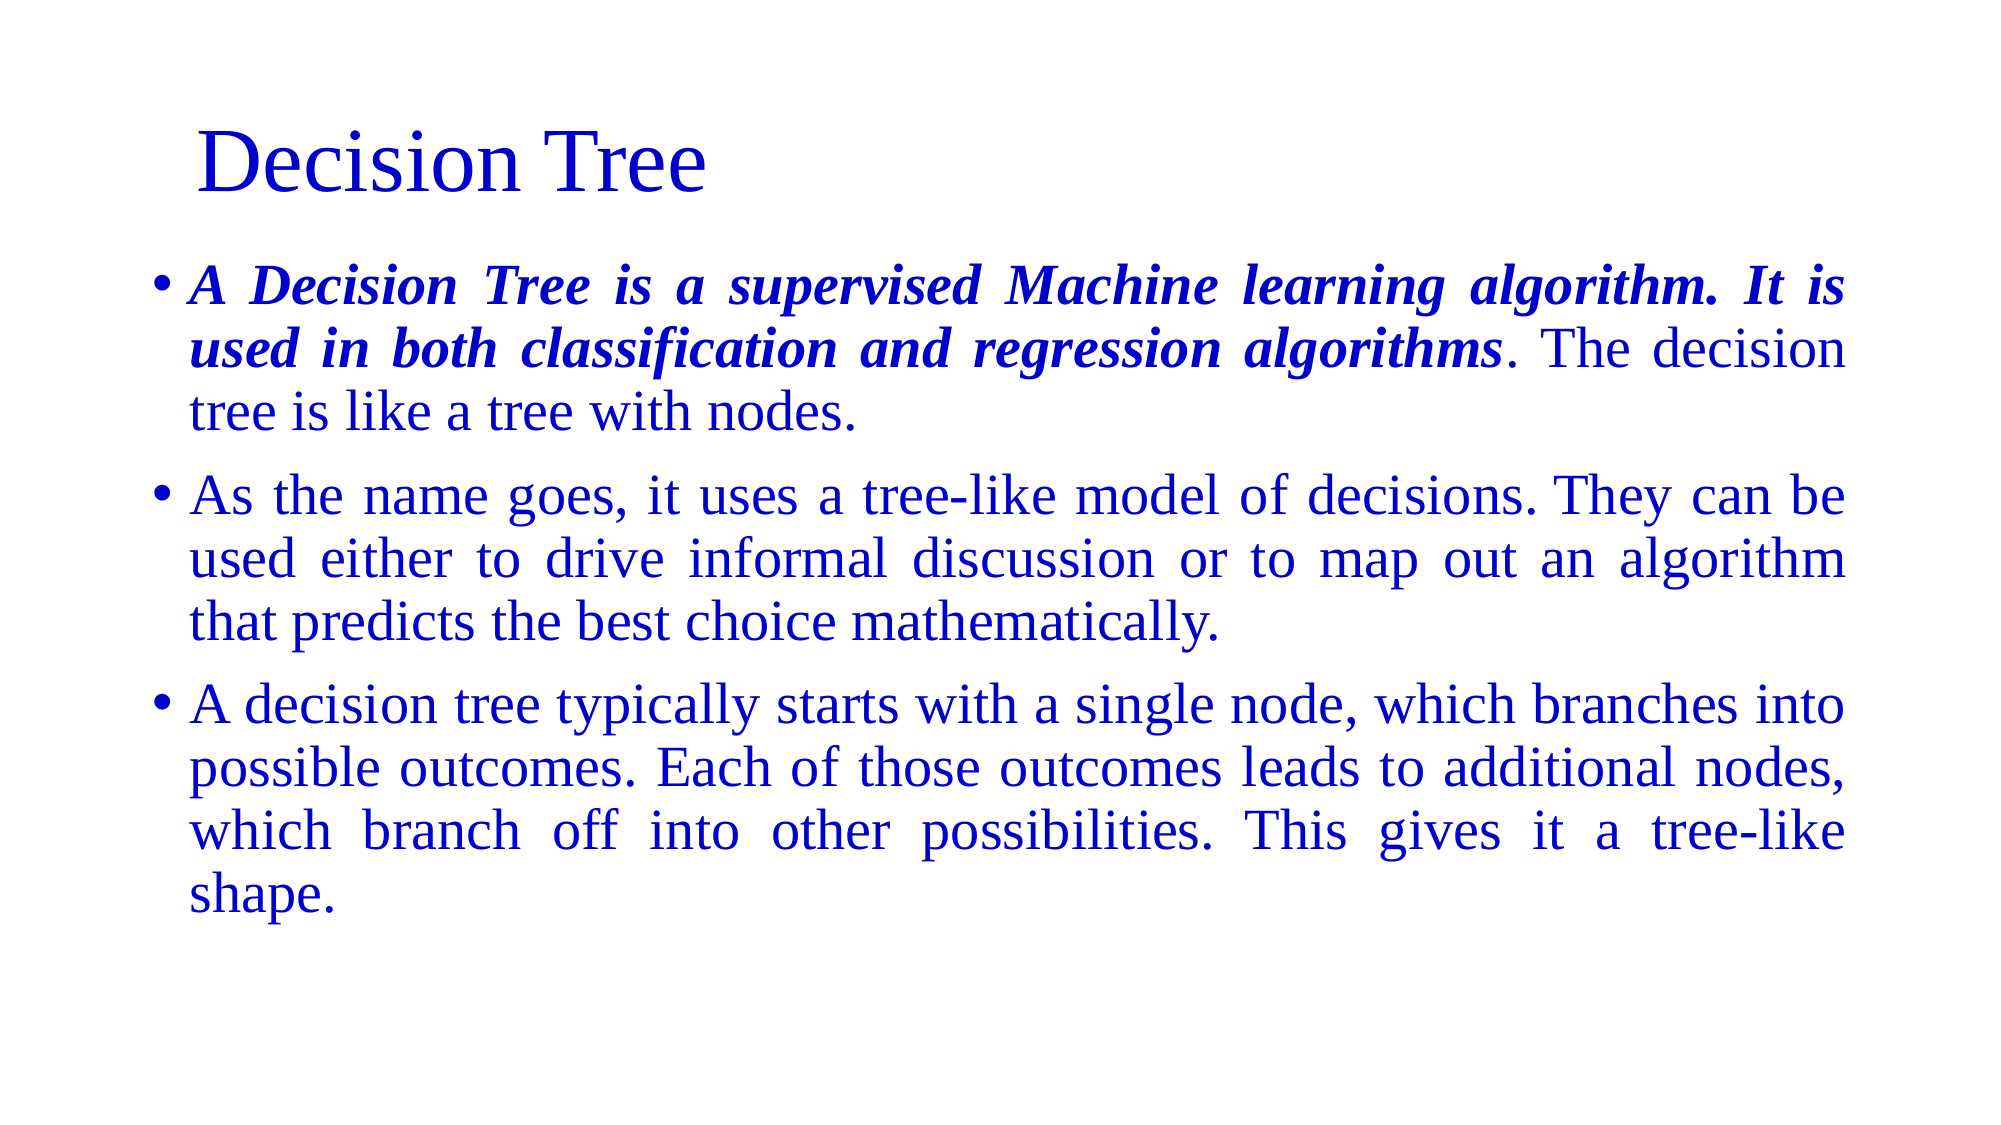

# Decision Tree
A Decision Tree is a supervised Machine learning algorithm. It is used in both classification and regression algorithms. The decision tree is like a tree with nodes.
As the name goes, it uses a tree-like model of decisions. They can be used either to drive informal discussion or to map out an algorithm that predicts the best choice mathematically.
A decision tree typically starts with a single node, which branches into possible outcomes. Each of those outcomes leads to additional nodes, which branch off into other possibilities. This gives it a tree-like shape.